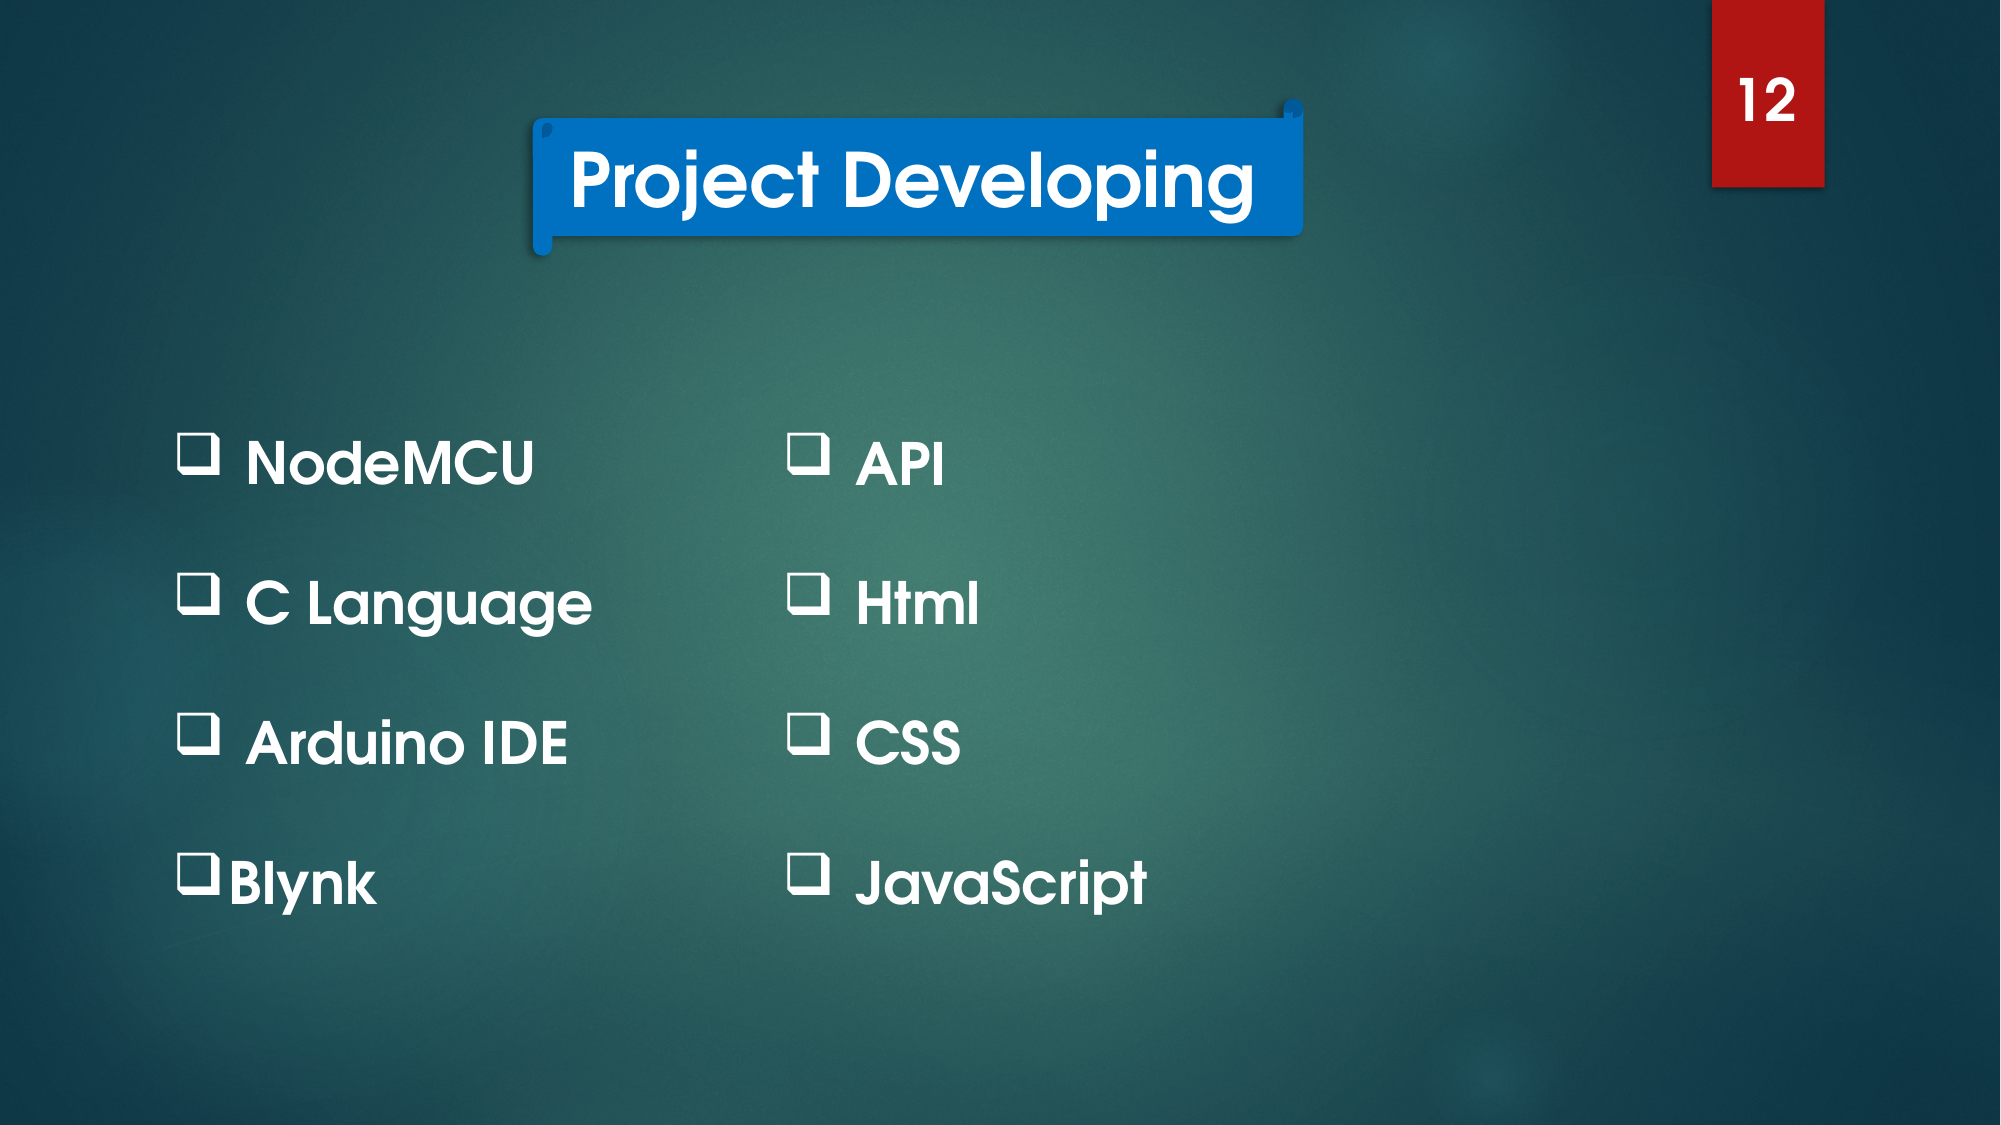

12
Project Developing
 NodeMCU
 C Language
 Arduino IDE
Blynk
 API
 Html
 CSS
 JavaScript